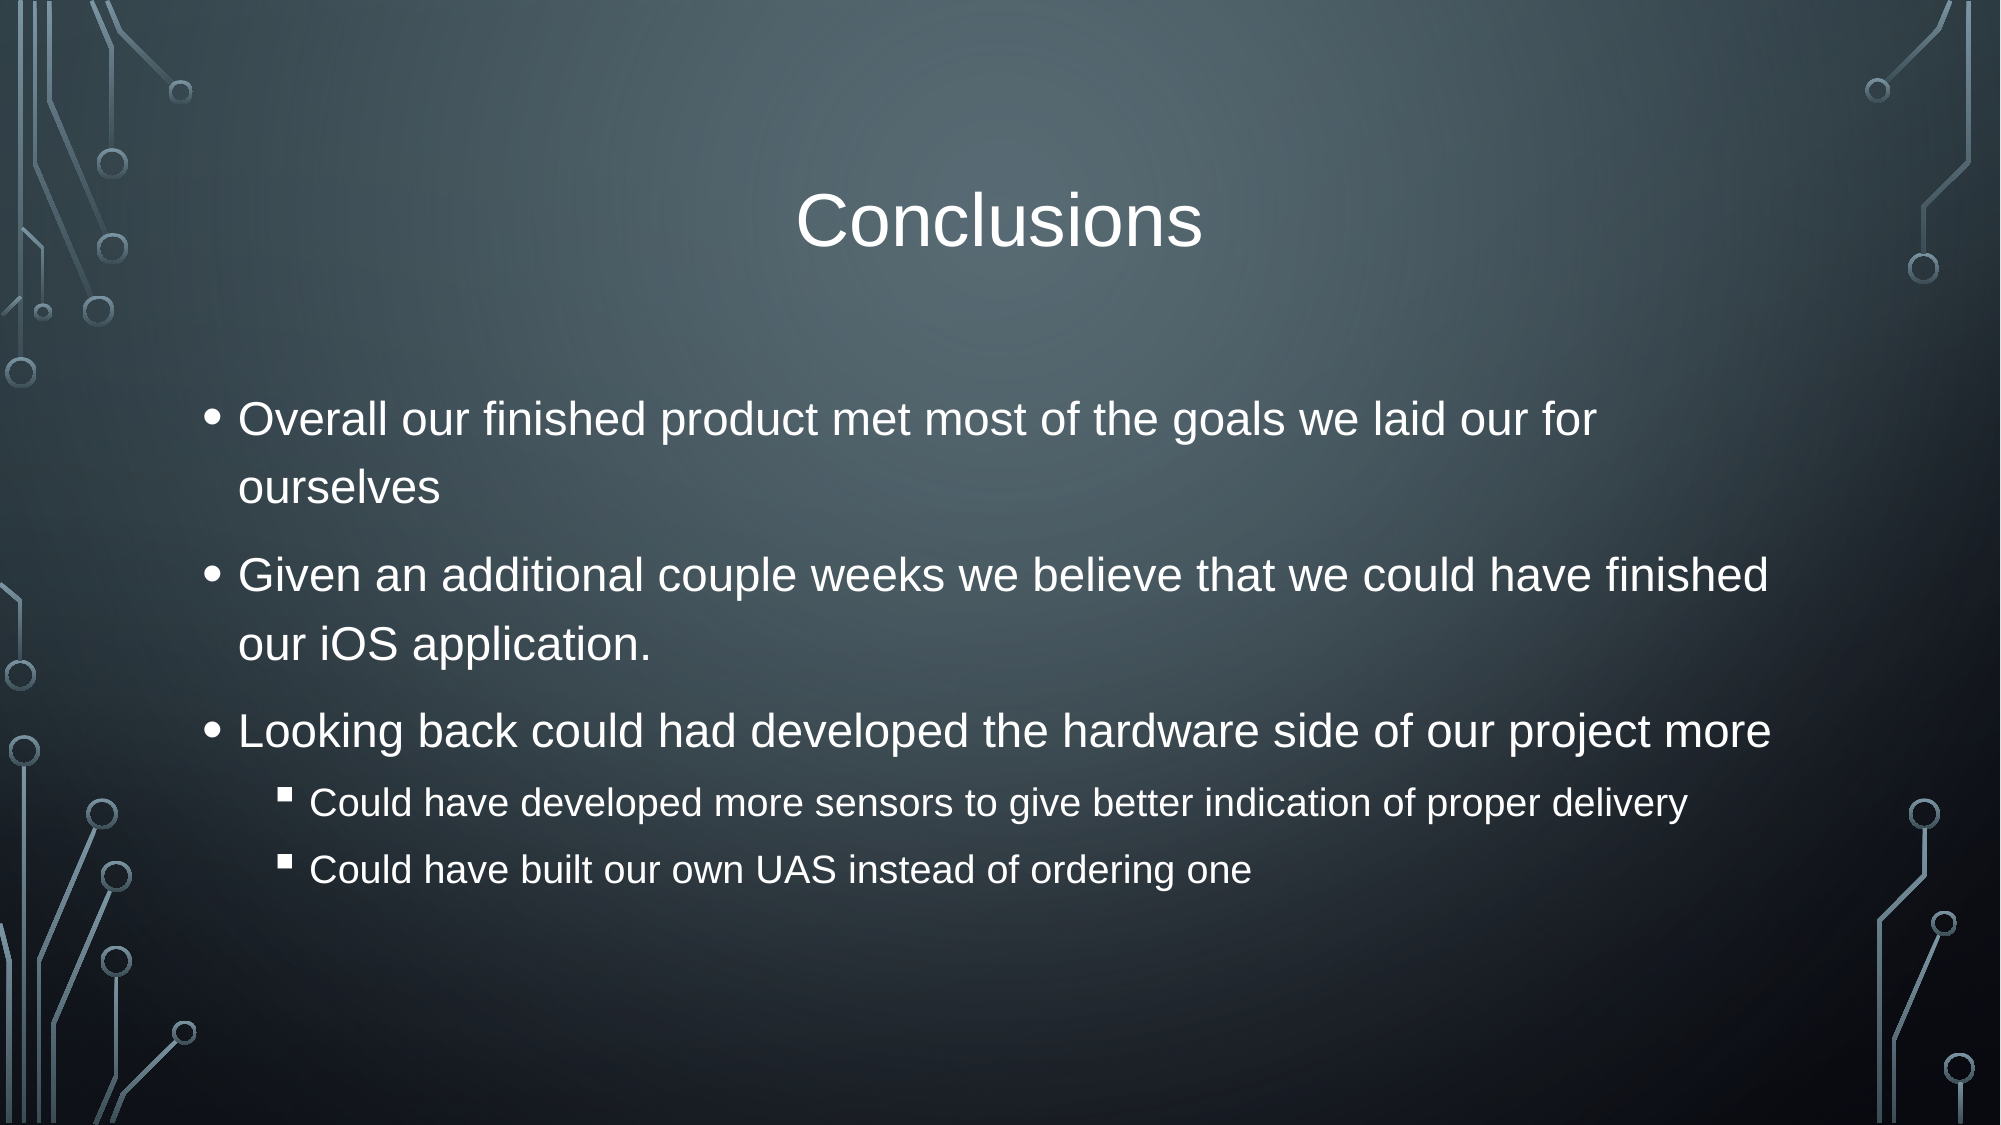

# Conclusions
Overall our finished product met most of the goals we laid our for ourselves
Given an additional couple weeks we believe that we could have finished our iOS application.
Looking back could had developed the hardware side of our project more
Could have developed more sensors to give better indication of proper delivery
Could have built our own UAS instead of ordering one